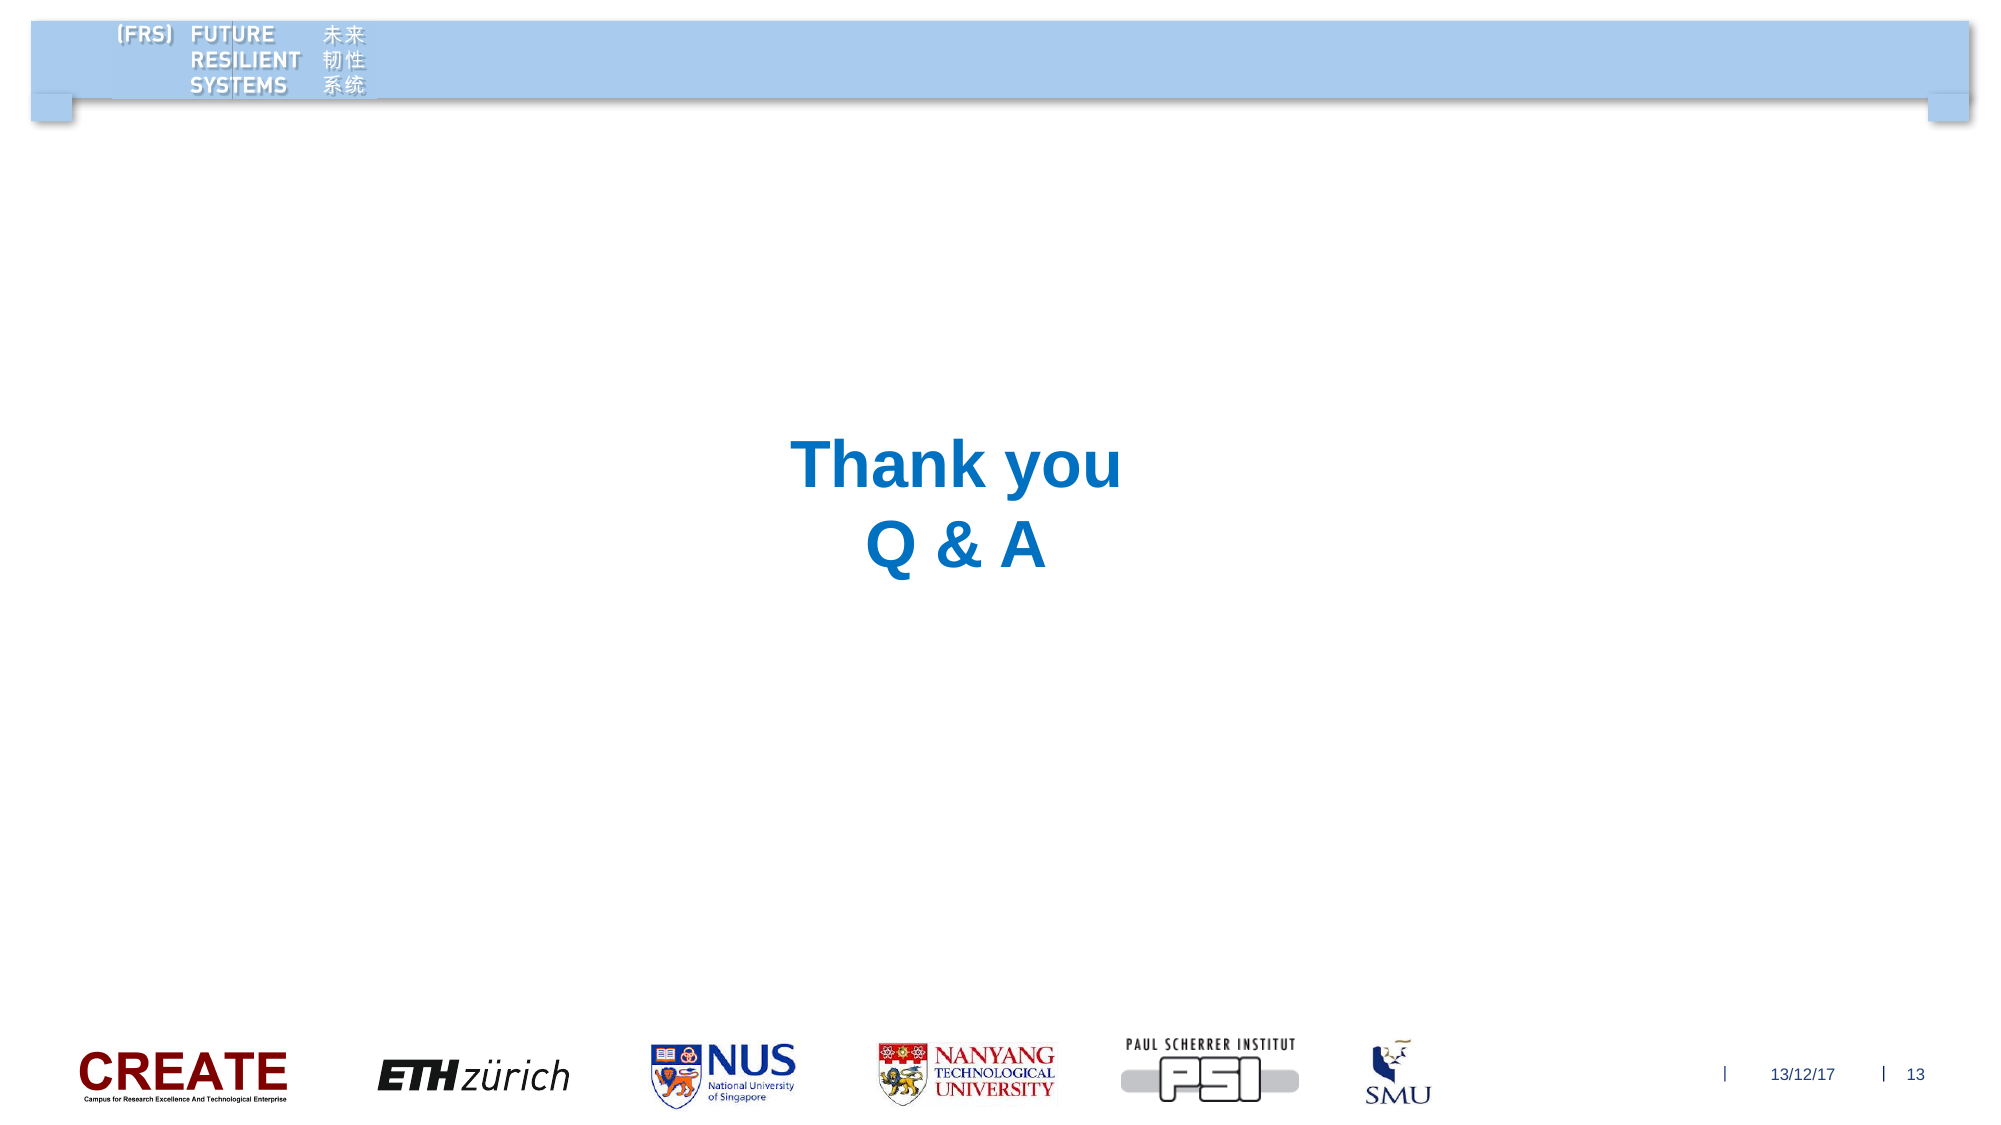

# Thank you Q & A

13/12/17
13